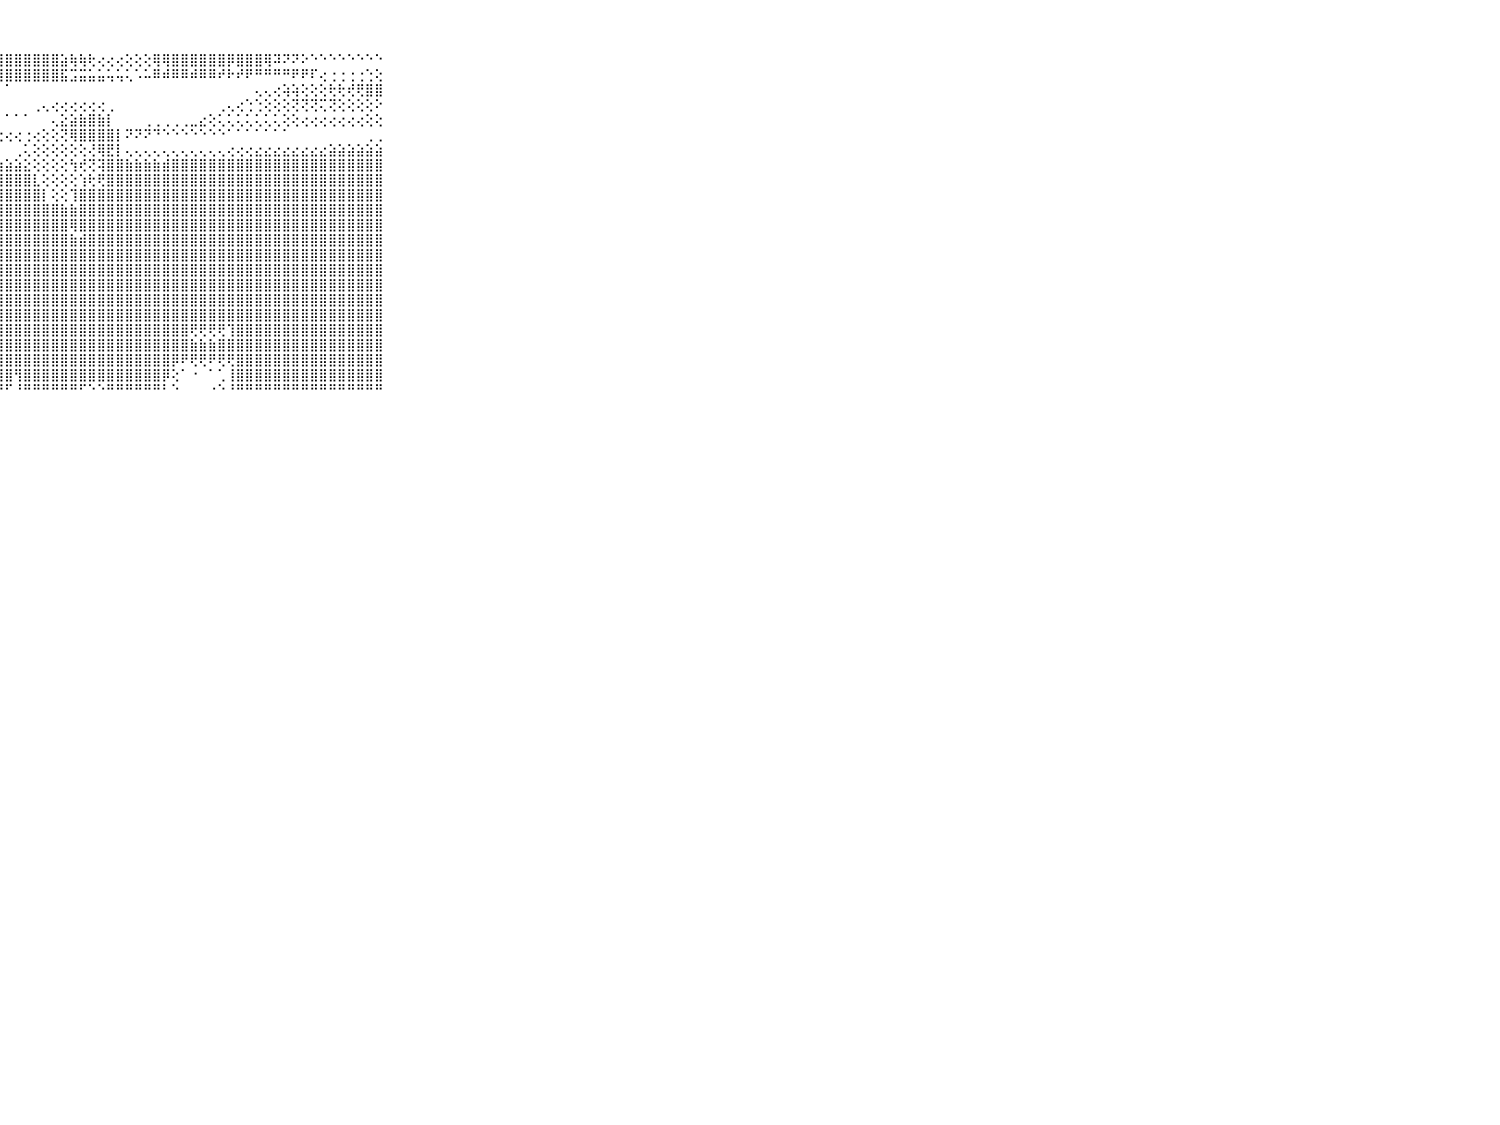

⠀⠀⠀⠀⠀⠀⠀⠀⠀⠀⠀⣼⣿⣿⣿⣿⣿⣿⣿⣿⣿⣿⣿⣿⣷⣿⣿⣿⣿⣿⣿⣿⣿⣿⣵⢷⢷⢗⢔⢔⢔⢕⢕⢕⢿⢿⣿⣿⣿⣿⣿⣿⡿⣿⣿⣿⢿⠽⠝⠝⠕⠑⠑⠑⠑⠑⠑⠑⠑⠀⠀⠀⠀⠀⠀⠀⠀⠀⠀⠀⠀
⠀⠀⠀⠀⠀⠀⠀⠀⠀⠀⠀⣿⣿⣿⣿⣿⣿⣿⣿⣿⣿⣿⣿⣿⣿⣿⣿⣿⣿⣿⣿⣿⣿⣿⣯⣩⣭⣥⣥⢥⢥⢅⠡⠥⠿⠾⠿⠿⠾⠿⠿⠞⠗⠞⠟⠛⠛⠛⠛⠟⠟⠏⢔⢐⢐⢐⢐⢑⢕⠀⠀⠀⠀⠀⠀⠀⠀⠀⠀⠀⠀
⠀⠀⠀⠀⠀⠀⠀⠀⠀⠀⠀⠁⠁⠁⠁⠈⠉⠉⠉⠉⠉⠉⠉⠁⠈⠁⠁⠁⠁⠀⠀⠀⠀⠀⠀⠀⠀⠀⠀⠀⠀⠀⠀⠀⠀⠀⠀⠀⠀⠀⠀⠀⠀⠀⠀⢄⢄⢔⢵⢵⢕⢕⢕⢗⢗⢞⢟⣿⣿⠀⠀⠀⠀⠀⠀⠀⠀⠀⠀⠀⠀
⠀⠀⠀⠀⠀⠀⠀⠀⠀⠀⠀⠀⠀⠀⠀⠀⠀⠀⠀⠀⠀⠀⠀⠀⠀⠀⠀⠀⠀⠀⠀⢀⢄⢔⢔⢔⢔⢔⢔⢀⠀⠀⠀⠀⠀⠀⠀⠀⠀⠀⠀⢀⢄⢔⢑⢑⢕⢕⢕⢝⢝⢝⢍⢝⢕⢕⢕⢕⠕⠀⠀⠀⠀⠀⠀⠀⠀⠀⠀⠀⠀
⠀⠀⠀⠀⠀⠀⠀⠀⠀⠀⠀⠀⠀⠀⠀⠀⠐⠀⠀⠀⠀⠁⠀⠁⠁⠁⠁⠁⠁⠁⠁⠀⠀⢄⣕⣵⣷⣿⣷⡇⠀⠀⠀⢀⢀⢀⢀⢀⣀⣔⢕⢅⢅⢅⢅⢅⢅⢅⢕⢕⢔⢔⢔⢔⢔⢔⢔⢕⢕⠀⠀⠀⠀⠀⠀⠀⠀⠀⠀⠀⠀
⠀⠀⠀⠀⠀⠀⠀⠀⠀⠀⠀⢄⢄⢄⢄⢄⢄⢄⢄⢄⢔⢔⢔⢔⢔⢔⢔⢔⢔⢔⢐⢔⢕⢕⢝⢿⣿⣿⣿⣿⡇⠝⠝⠝⠙⠑⠑⠑⠑⠑⠑⠑⠁⠁⠁⠁⠁⠁⠁⠀⠀⠀⠀⠀⠀⠀⠀⢀⢀⠀⠀⠀⠀⠀⠀⠀⠀⠀⠀⠀⠀
⠀⠀⠀⠀⠀⠀⠀⠀⠀⠀⠀⠁⠁⠁⠁⠁⠁⠁⠁⠁⠁⠁⠁⠀⠀⠀⠀⠀⠀⢀⢅⢕⢕⢕⢕⢕⢕⢜⢿⣟⡇⢄⢄⢄⢄⢄⢄⢄⢄⢄⢄⢄⢔⢔⢔⣔⣔⣔⣔⣔⣔⣔⣔⣵⣵⣵⣵⣵⣵⠀⠀⠀⠀⠀⠀⠀⠀⠀⠀⠀⠀
⠀⠀⠀⠀⠀⠀⠀⠀⠀⠀⠀⢔⢔⢔⢔⡔⣕⣕⣕⣕⣕⣕⣕⣕⣕⣕⣵⣵⣵⣵⣕⢕⢕⢕⢕⢳⢞⢝⢽⣿⣿⣷⣷⣷⣷⣾⣿⣿⣿⣿⣿⣿⣿⣿⣿⣿⣿⣿⣿⣿⣿⣿⣿⣿⣿⣿⣿⣿⣿⠀⠀⠀⠀⠀⠀⠀⠀⠀⠀⠀⠀
⠀⠀⠀⠀⠀⠀⠀⠀⠀⠀⠀⣿⣿⣿⣿⣿⣿⣿⣿⡿⢿⢿⣿⣿⣿⣿⣿⣿⣿⣿⣿⣇⢕⢕⢕⢕⢱⢗⢟⣿⣿⣿⣿⣿⣿⣿⣿⣿⣿⣿⣿⣿⣿⣿⣿⣿⣿⣿⣿⣿⣿⣿⣿⣿⣿⣿⣿⣿⣿⠀⠀⠀⠀⠀⠀⠀⠀⠀⠀⠀⠀
⠀⠀⠀⠀⠀⠀⠀⠀⠀⠀⠀⣿⣿⣿⣿⣿⣿⣿⣿⡇⢕⢕⣿⣿⣿⣿⣿⣿⣿⣿⣿⣿⡇⢕⢕⢹⣿⣿⣿⣿⣿⣿⣿⣿⣿⣿⣿⣿⣿⣿⣿⣿⣿⣿⣿⣿⣿⣿⣿⣿⣿⣿⣿⣿⣿⣿⣿⣿⣿⠀⠀⠀⠀⠀⠀⠀⠀⠀⠀⠀⠀
⠀⠀⠀⠀⠀⠀⠀⠀⠀⠀⠀⣿⣿⣿⣿⣿⣿⣿⣿⡇⢕⢕⢹⣿⣿⣿⣿⣿⣿⣿⣿⣿⣿⣿⣷⣷⣿⣿⣿⣿⣿⣿⣿⣿⣿⣿⣿⣿⣿⣿⣿⣿⣿⣿⣿⣿⣿⣿⣿⣿⣿⣿⣿⣿⣿⣿⣿⣿⣿⠀⠀⠀⠀⠀⠀⠀⠀⠀⠀⠀⠀
⠀⠀⠀⠀⠀⠀⠀⠀⠀⠀⠀⣿⣿⣿⣿⣿⣿⣿⣿⣿⢕⢕⢸⣿⣿⣿⣿⣿⣿⣿⣿⣿⣿⣿⣿⢿⣿⣿⣿⣿⣿⣿⣿⣿⣿⣿⣿⣿⣿⣿⣿⣿⣿⣿⣿⣿⣿⣿⣿⣿⣿⣿⣿⣿⣿⣿⣿⣿⣿⠀⠀⠀⠀⠀⠀⠀⠀⠀⠀⠀⠀
⠀⠀⠀⠀⠀⠀⠀⠀⠀⠀⠀⣿⣿⣿⣿⣿⣿⣿⣿⣿⢕⢕⢸⣿⣿⣿⣿⣿⣿⣿⣿⣿⣿⣿⣿⣷⣾⣿⣿⣿⣿⣿⣿⣿⣿⣿⣿⣿⣿⣿⣿⣿⣿⣿⣿⣿⣿⣿⣿⣿⣿⣿⣿⣿⣿⣿⣿⣿⣿⠀⠀⠀⠀⠀⠀⠀⠀⠀⠀⠀⠀
⠀⠀⠀⠀⠀⠀⠀⠀⠀⠀⠀⣿⣿⣿⣿⣿⣿⣿⣿⣿⢕⢕⢸⣿⣿⣿⣿⣿⣿⣿⣿⣿⣿⣿⣿⣿⣿⣿⣿⣿⣿⣿⣿⣿⣿⣿⣿⣿⣿⣿⣿⣿⣿⣿⣿⣿⣿⣿⣿⣿⣿⣿⣿⣿⣿⣿⣿⣿⣿⠀⠀⠀⠀⠀⠀⠀⠀⠀⠀⠀⠀
⠀⠀⠀⠀⠀⠀⠀⠀⠀⠀⠀⣿⣿⣿⣿⣿⣿⣿⣿⣿⢕⠀⢜⣿⣿⣿⣿⣿⣿⣿⣿⣿⣿⣿⣿⣿⣿⣿⣿⣿⣿⣿⣿⣿⣿⣿⣿⣿⣿⣿⣿⣿⣿⣿⣿⣿⣿⣿⣿⣿⣿⣿⣿⣿⣿⣿⣿⣿⣿⠀⠀⠀⠀⠀⠀⠀⠀⠀⠀⠀⠀
⠀⠀⠀⠀⠀⠀⠀⠀⠀⠀⠀⣿⣿⣿⣿⣿⣿⣿⣿⣿⡕⠄⢕⣿⣿⣿⣿⣿⣿⣿⣿⣿⣿⣿⣿⣿⣿⣿⣿⣿⣿⣿⣿⣿⣿⣿⣿⣿⣿⣿⣿⣿⣿⣿⣿⣿⣿⣿⣿⣿⣿⣿⣿⣿⣿⣿⣿⣿⣿⠀⠀⠀⠀⠀⠀⠀⠀⠀⠀⠀⠀
⠀⠀⠀⠀⠀⠀⠀⠀⠀⠀⠀⣿⣿⣿⣿⣿⣿⣿⣿⣿⡇⢐⢕⣿⣿⣿⣿⣿⣿⣿⣿⣿⣿⣿⣿⣿⣿⣿⣿⣿⣿⣿⣿⣿⣿⣿⣿⣿⣿⣿⣿⣿⣿⣿⣿⣿⣿⣿⣿⣿⣿⣿⣿⣿⣿⣿⣿⣿⣿⠀⠀⠀⠀⠀⠀⠀⠀⠀⠀⠀⠀
⠀⠀⠀⠀⠀⠀⠀⠀⠀⠀⠀⣿⣿⣿⣿⣿⣿⣿⣿⣿⣿⣧⣷⣿⣿⣿⣿⣿⣿⣿⣿⣿⣿⣿⣿⣿⣿⣿⣿⣿⣿⣿⣿⣿⣿⣿⣿⣿⣿⣿⣿⣿⣿⣿⣿⣿⣿⣿⣿⣿⣿⣿⣿⣿⣿⣿⣿⣿⣿⠀⠀⠀⠀⠀⠀⠀⠀⠀⠀⠀⠀
⠀⠀⠀⠀⠀⠀⠀⠀⠀⠀⠀⣿⣿⣿⣿⣿⣿⣿⣿⣿⣿⣿⣿⣿⣿⣿⣿⣿⣿⣿⣿⣿⣿⣿⣿⣿⣿⣿⣿⣿⣿⣿⣿⣿⣿⣿⣿⣿⢟⢟⢟⢟⢹⣿⣿⣿⣿⣿⣿⣿⣿⣿⣿⣿⣿⣿⣿⣿⣿⠀⠀⠀⠀⠀⠀⠀⠀⠀⠀⠀⠀
⠀⠀⠀⠀⠀⠀⠀⠀⠀⠀⠀⣿⣿⣿⣿⣿⣿⣿⣿⣿⢿⣿⣿⣿⣿⣿⣿⣿⣿⣿⣿⣿⣿⣿⣿⣿⣿⣿⣿⣿⣿⣿⣿⣿⣿⣿⣿⣿⣷⣷⣷⣿⣿⣿⣿⣿⣿⣿⣿⣿⣿⣿⣿⣿⣿⣿⣿⣿⣿⠀⠀⠀⠀⠀⠀⠀⠀⠀⠀⠀⠀
⠀⠀⠀⠀⠀⠀⠀⠀⠀⠀⠀⣿⣿⣿⣿⣿⣿⣿⣿⡿⡻⡟⢹⣿⣿⢿⣿⣿⣿⣿⣿⣿⣿⣿⣿⣿⣿⣿⣿⣿⣿⣿⣿⣿⣿⣿⡿⠟⢟⢟⠟⢟⢟⣿⣿⣿⣿⣿⣿⣿⣿⣿⣿⣿⣿⣿⣿⣿⣿⠀⠀⠀⠀⠀⠀⠀⠀⠀⠀⠀⠀
⠀⠀⠀⠀⠀⠀⠀⠀⠀⠀⠀⢝⢝⢝⢕⢕⢕⢕⢕⣗⣇⣿⣸⣿⣿⢿⣿⣿⣿⢻⣿⣿⣿⣿⣿⣿⣿⣿⣿⣿⣿⣿⣿⣿⣿⡿⢕⠁⠐⠀⠁⢁⢸⣿⣿⣿⣿⣿⣿⣿⣿⣿⣿⣿⣿⣿⣿⣿⣿⠀⠀⠀⠀⠀⠀⠀⠀⠀⠀⠀⠀
⠀⠀⠀⠀⠀⠀⠀⠀⠀⠀⠀⠀⠑⠑⠑⠑⠑⠑⠑⠙⠙⠋⠙⠛⠑⠑⠛⠙⠋⠘⠛⠛⠛⠛⠛⠛⠋⠑⠑⠛⠛⠛⠛⠛⠛⠃⠑⠀⠀⠀⠐⠑⠘⠛⠛⠛⠛⠛⠛⠛⠛⠛⠛⠛⠛⠛⠛⠛⠛⠀⠀⠀⠀⠀⠀⠀⠀⠀⠀⠀⠀